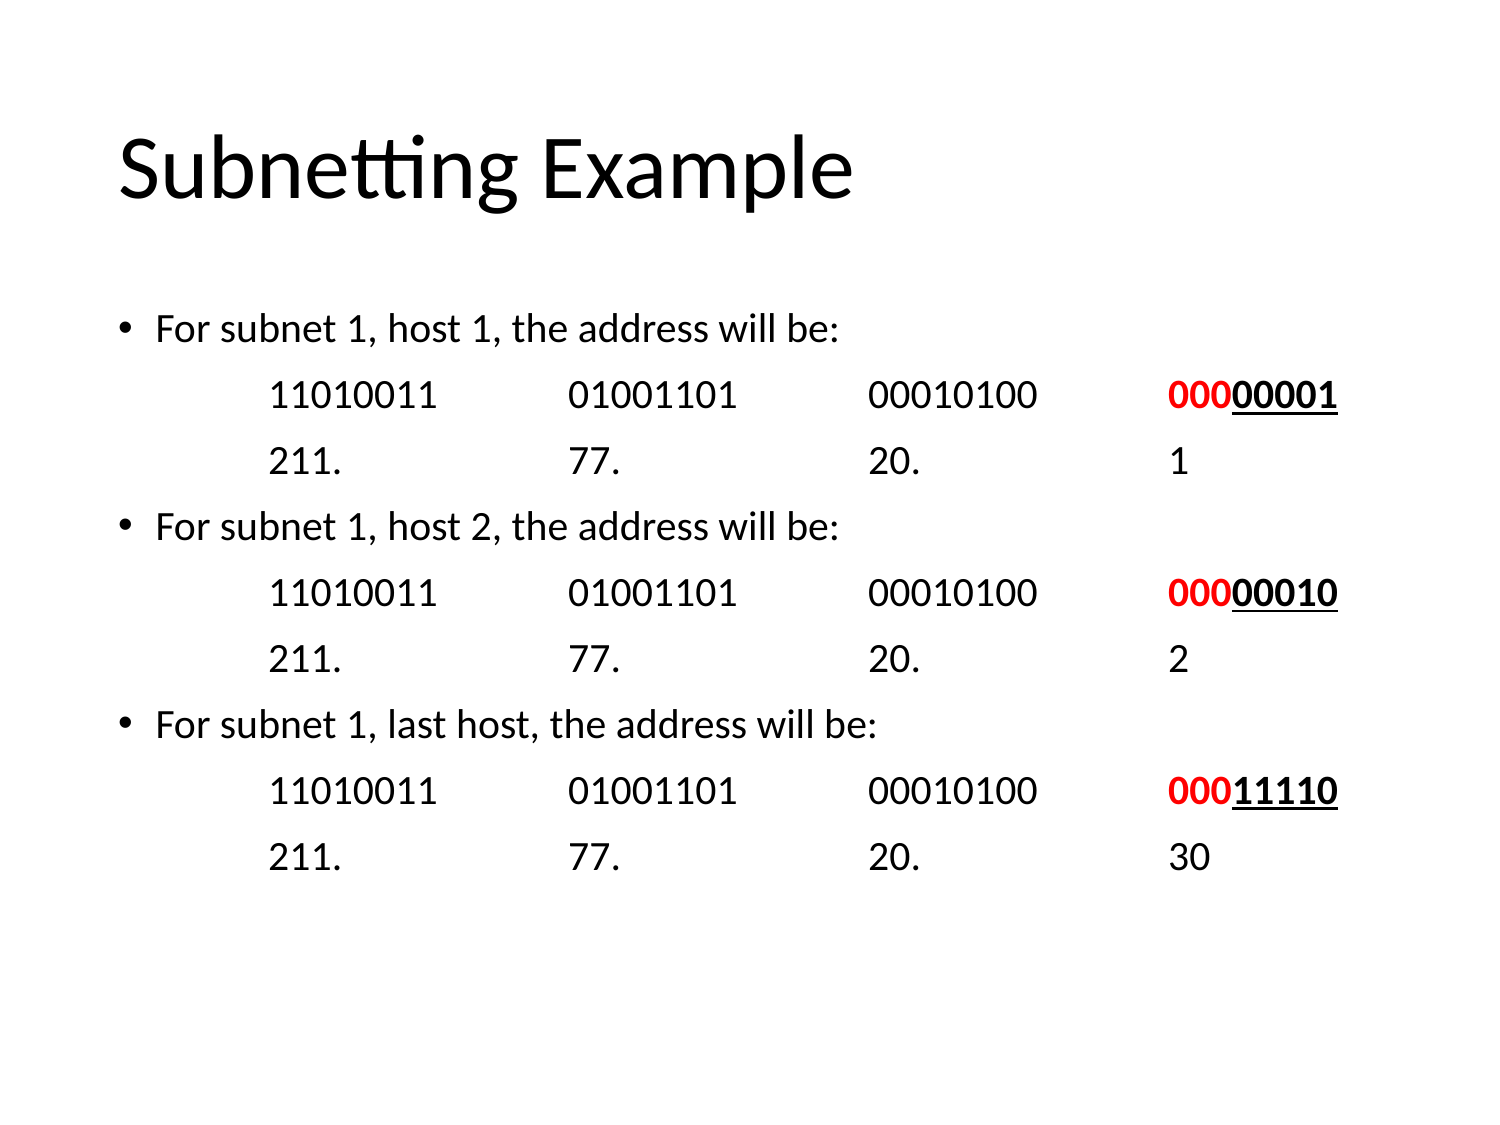

# Subnetting Example
For subnet 1, host 1, the address will be:
	11010011 	01001101 	00010100 	00000001
	211.		77.		20.	 	1
For subnet 1, host 2, the address will be:
	11010011 	01001101 	00010100 	00000010
	211.		77.		20.	 	2
For subnet 1, last host, the address will be:
	11010011 	01001101 	00010100 	00011110
	211.		77.		20.	 	30